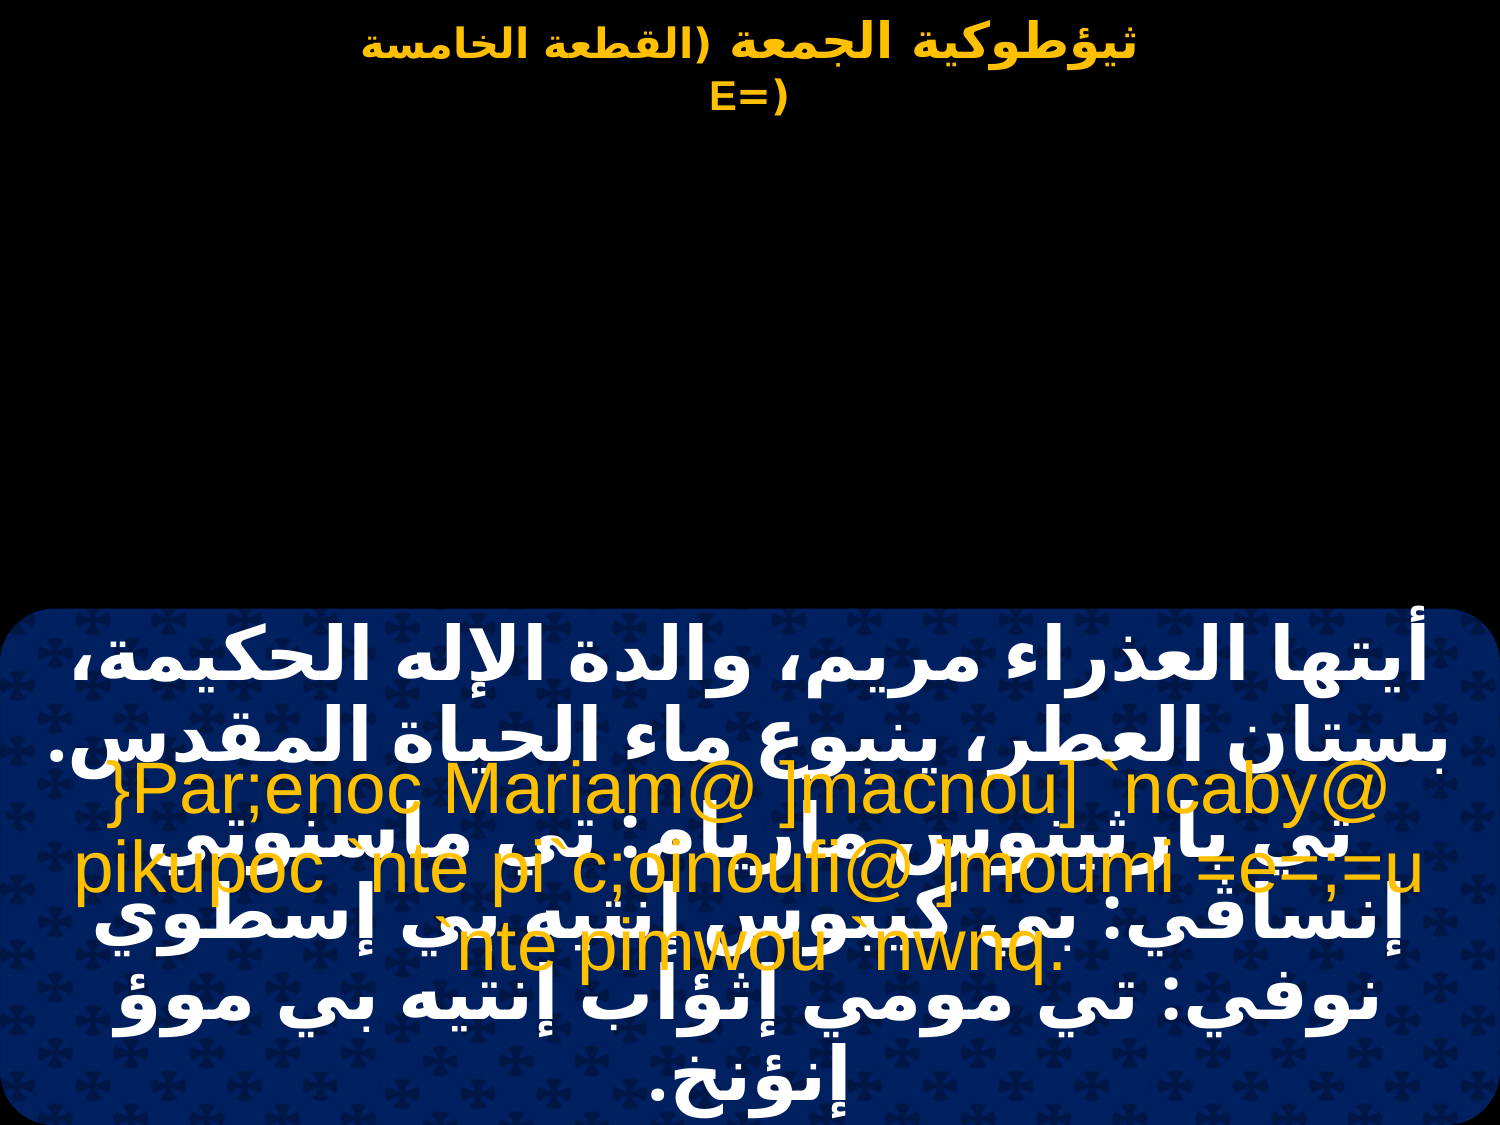

#
أيتها العذراء مريم، والدة الإله الحكيمة، بستان العطر، ينبوع ماء الحياة المقدس.
}Par;enoc Mariam@ ]macnou] `ncaby@ pikupoc `nte pi`c;oinoufi@ ]moumi =e=;=u `nte pimwou `nwnq.
تي بارثينوس ماريام: تي ماسنوتي إنساڤي: بي كيبوس إنتيه بي إسطوي نوفي: تي مومي إثؤاب إنتيه بي موؤ إنؤنخ.